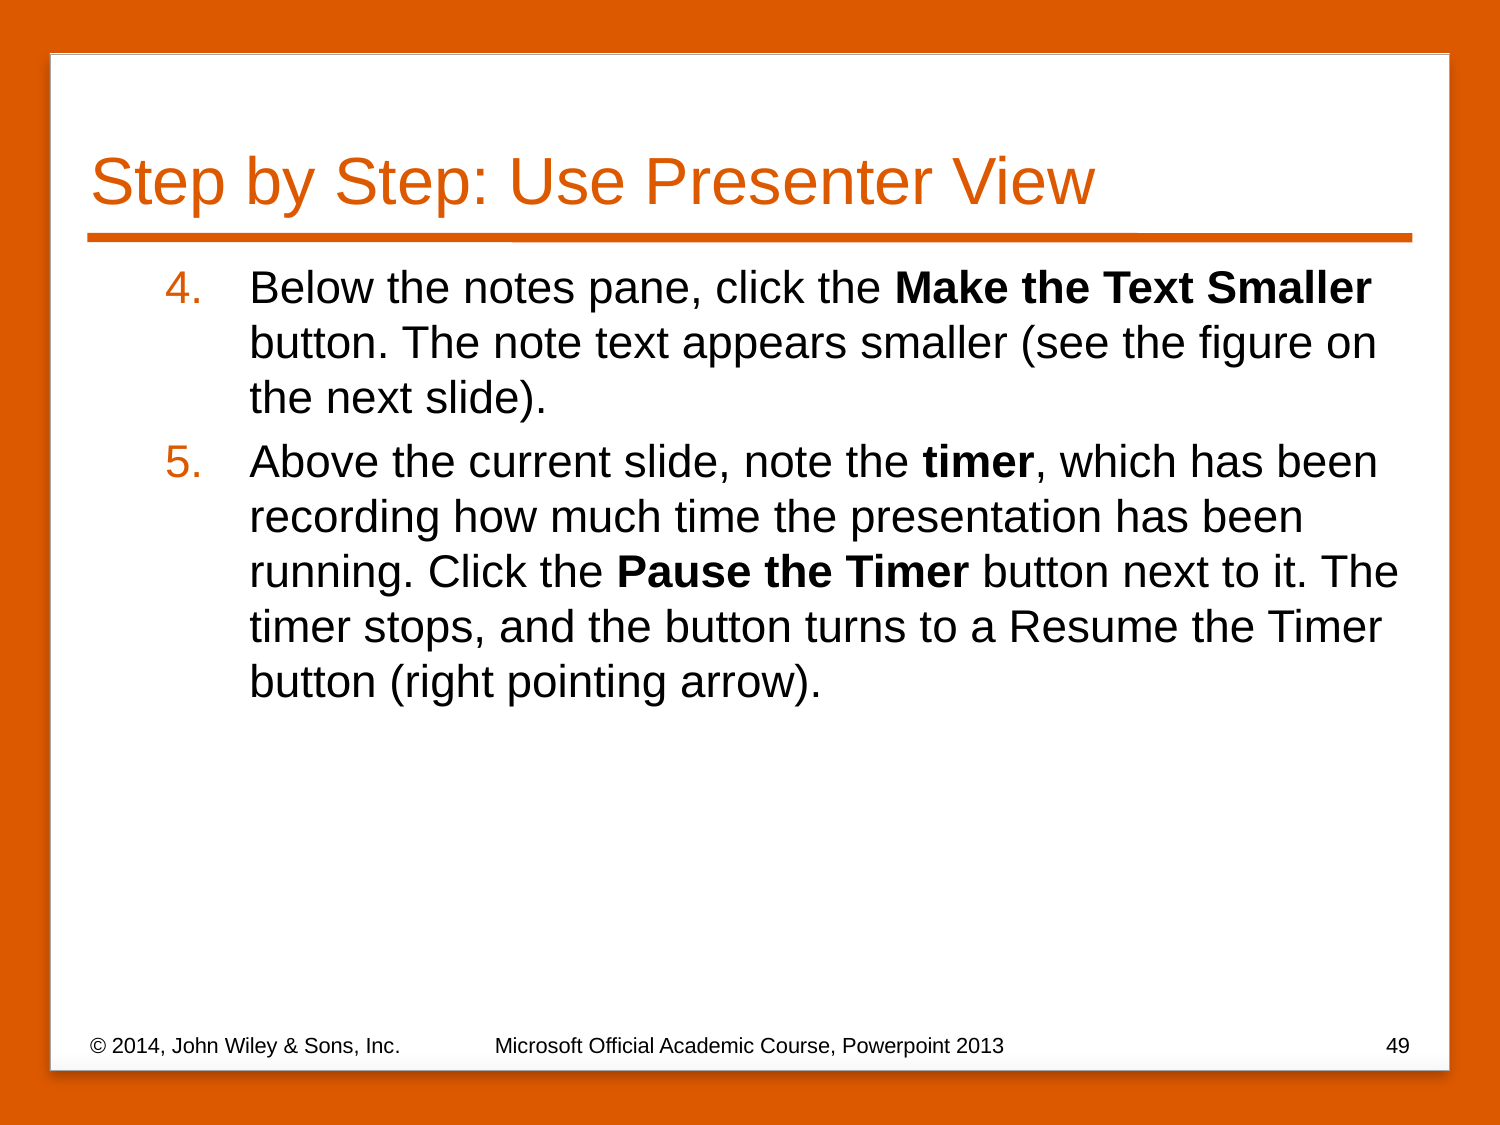

# Step by Step: Use Presenter View
Below the notes pane, click the Make the Text Smaller button. The note text appears smaller (see the figure on the next slide).
Above the current slide, note the timer, which has been recording how much time the presentation has been running. Click the Pause the Timer button next to it. The timer stops, and the button turns to a Resume the Timer button (right pointing arrow).
© 2014, John Wiley & Sons, Inc.
Microsoft Official Academic Course, Powerpoint 2013
49